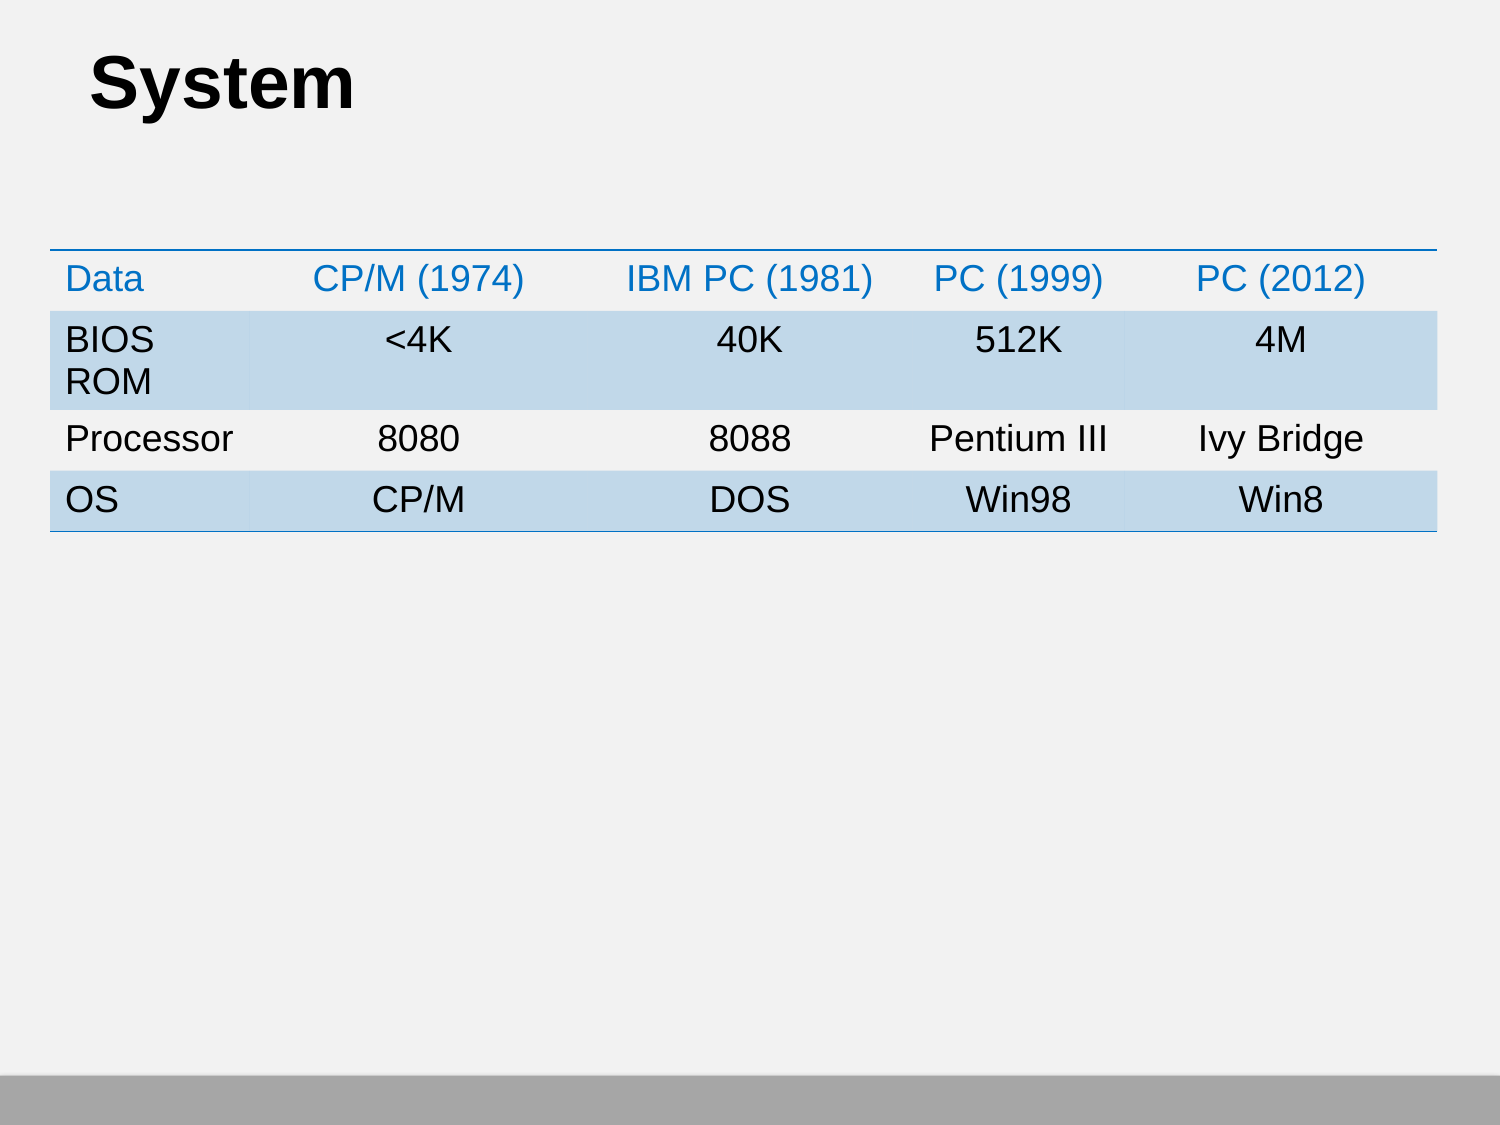

# System
| Data | CP/M (1974) | IBM PC (1981) | PC (1999) | PC (2012) |
| --- | --- | --- | --- | --- |
| BIOS ROM | <4K | 40K | 512K | 4M |
| Processor | 8080 | 8088 | Pentium III | Ivy Bridge |
| OS | CP/M | DOS | Win98 | Win8 |